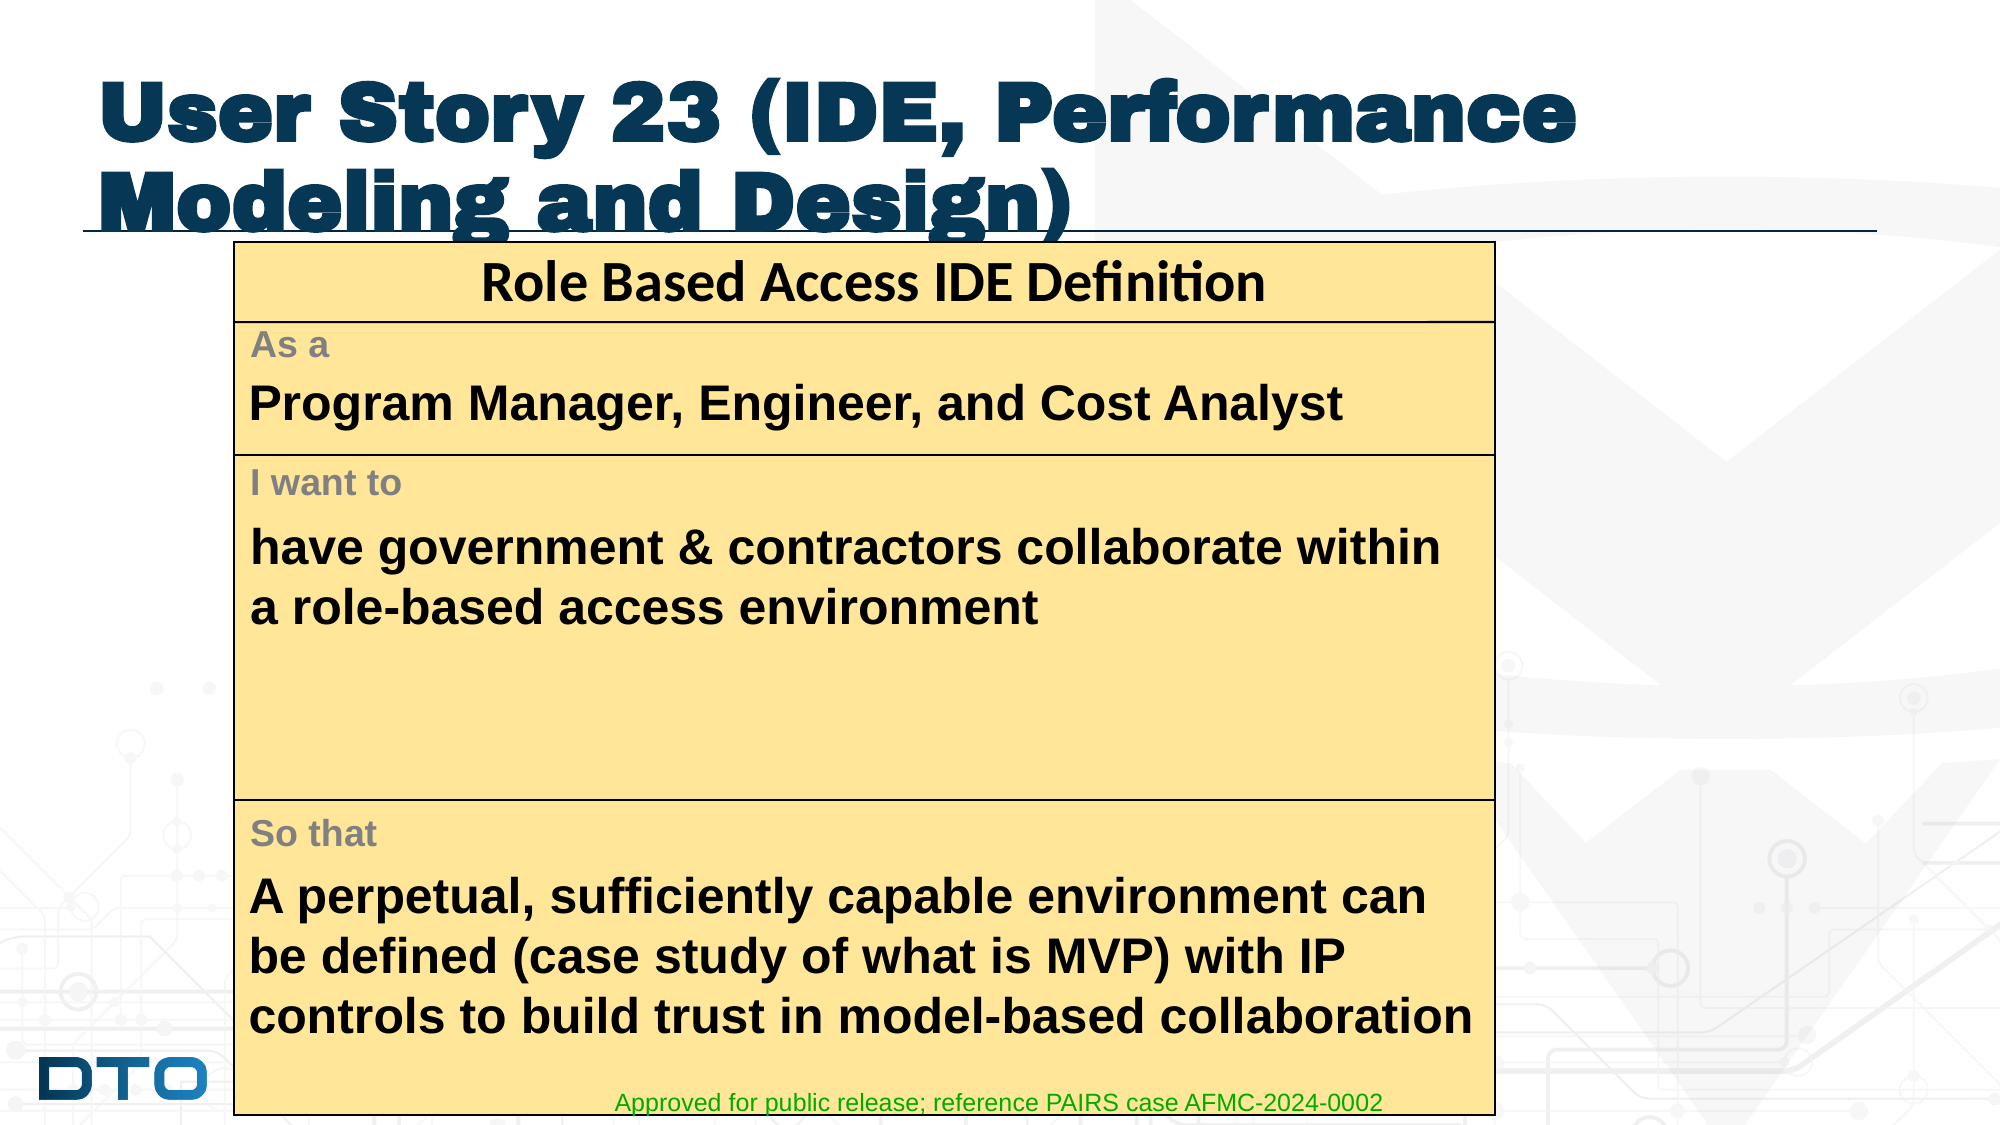

# User Story 23 (IDE, Performance Modeling and Design)
Role Based Access IDE Definition

As a
Program Manager, Engineer, and Cost Analyst
I want to
have government & contractors collaborate within a role-based access environment
So that
A perpetual, sufficiently capable environment can be defined (case study of what is MVP) with IP controls to build trust in model-based collaboration
Approved for public release; reference PAIRS case AFMC-2024-0002